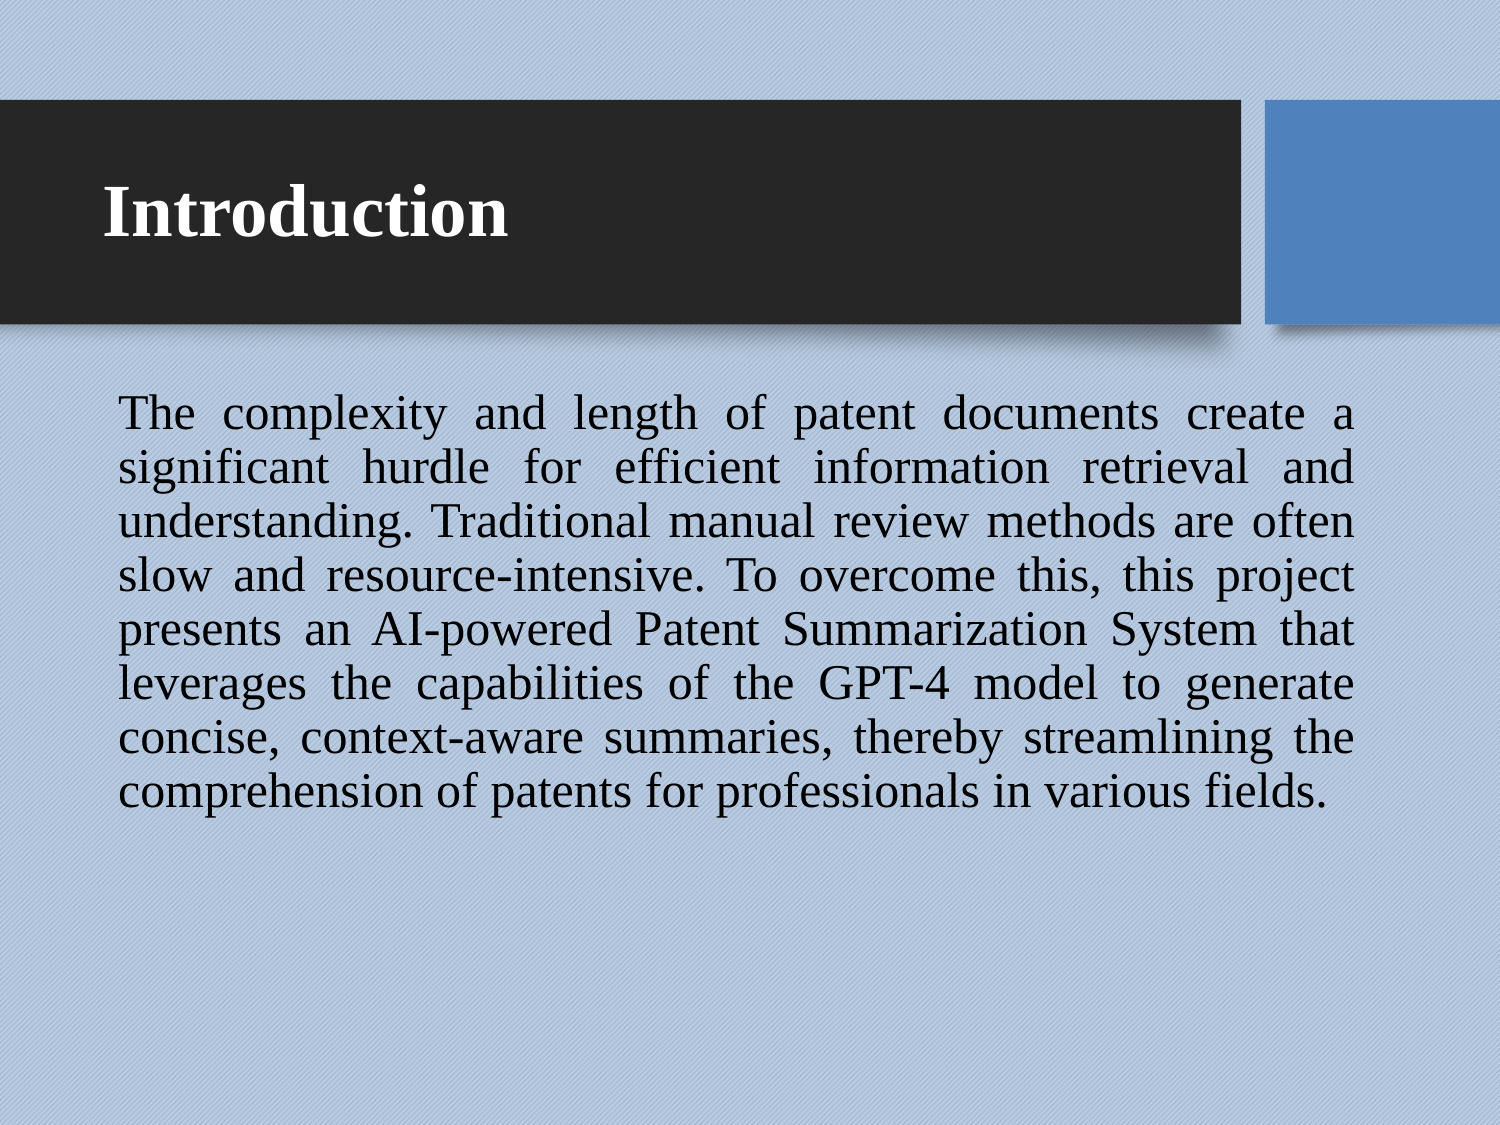

# Introduction
The complexity and length of patent documents create a significant hurdle for efficient information retrieval and understanding. Traditional manual review methods are often slow and resource-intensive. To overcome this, this project presents an AI-powered Patent Summarization System that leverages the capabilities of the GPT-4 model to generate concise, context-aware summaries, thereby streamlining the comprehension of patents for professionals in various fields.